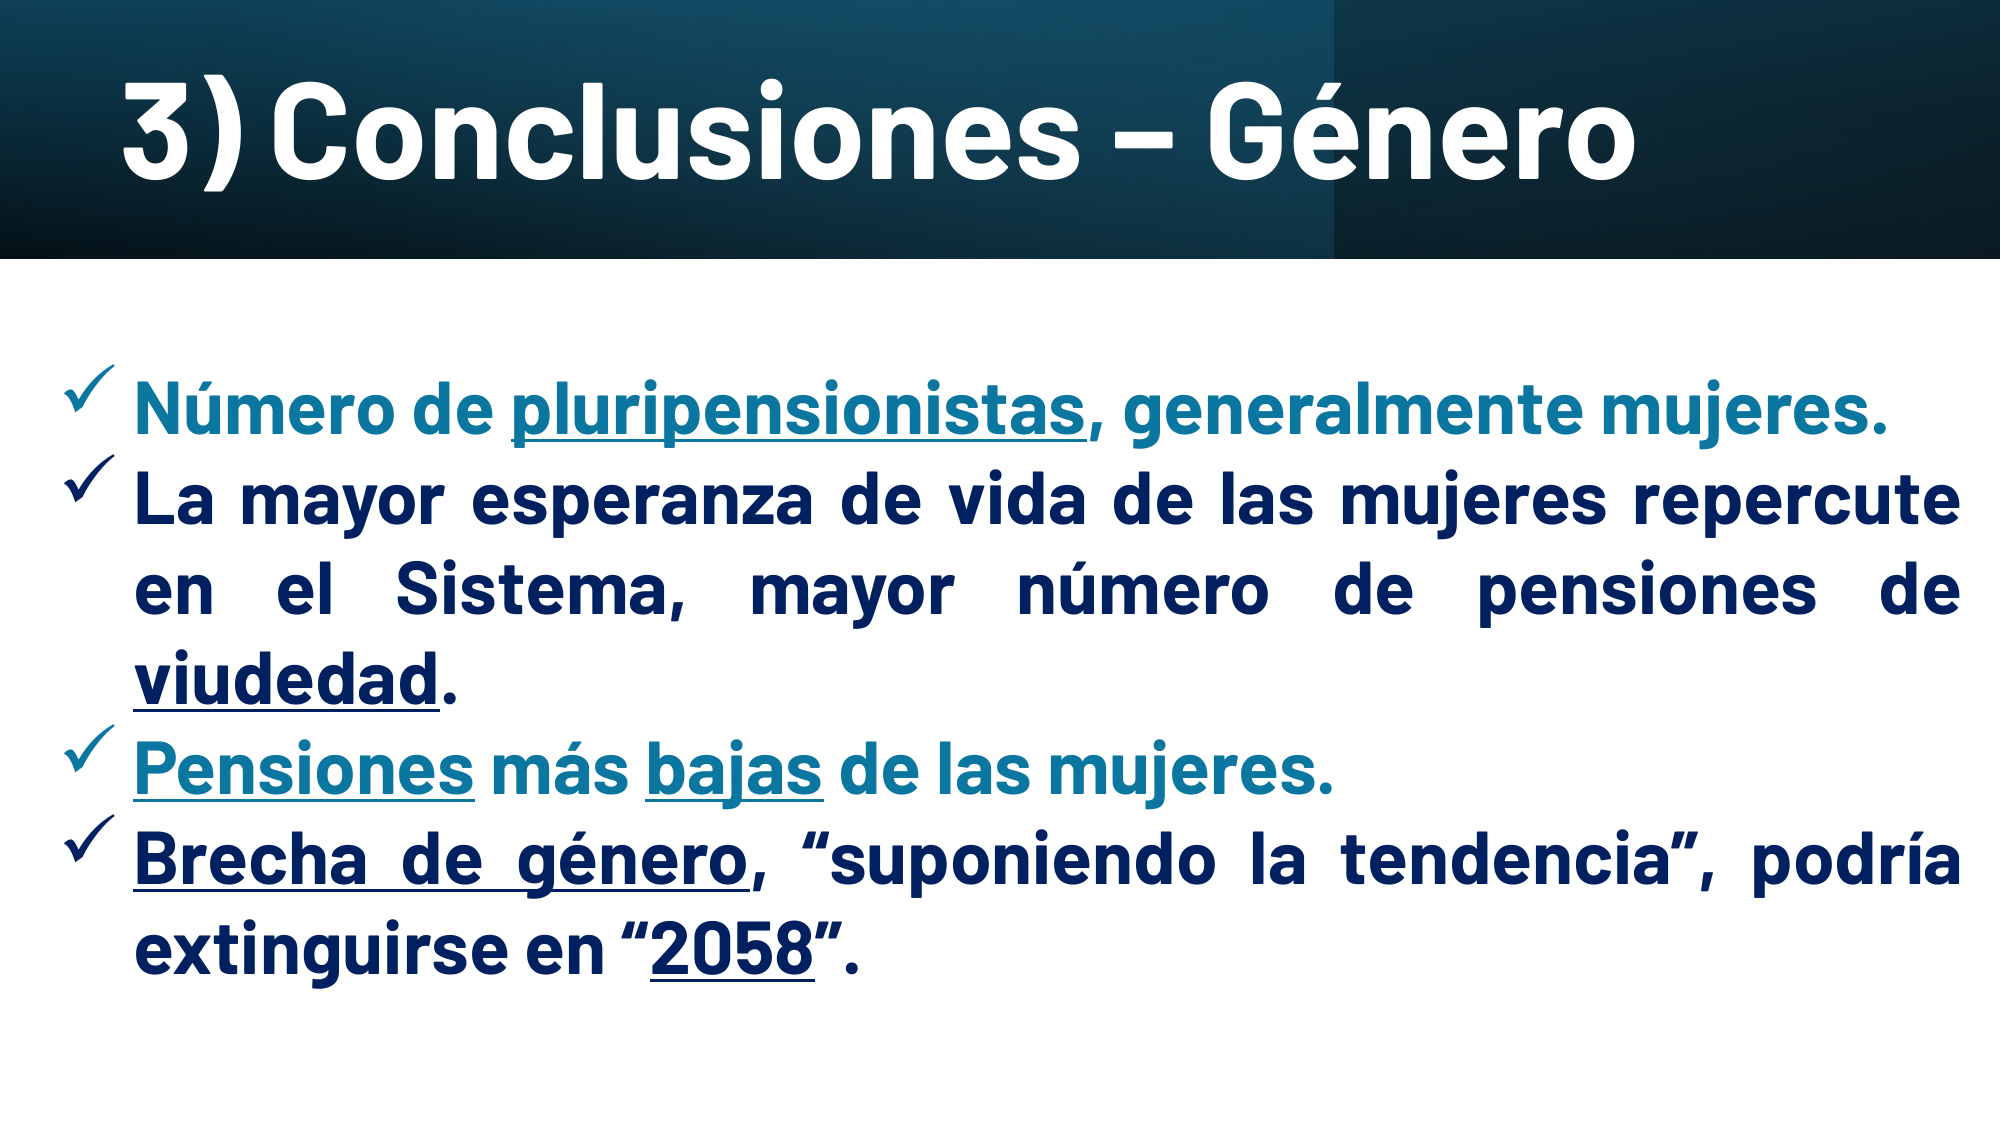

# 3) Conclusiones – Género
Número de pluripensionistas, generalmente mujeres.
La mayor esperanza de vida de las mujeres repercute en el Sistema, mayor número de pensiones de viudedad.
Pensiones más bajas de las mujeres.
Brecha de género, “suponiendo la tendencia”, podría extinguirse en “2058”.